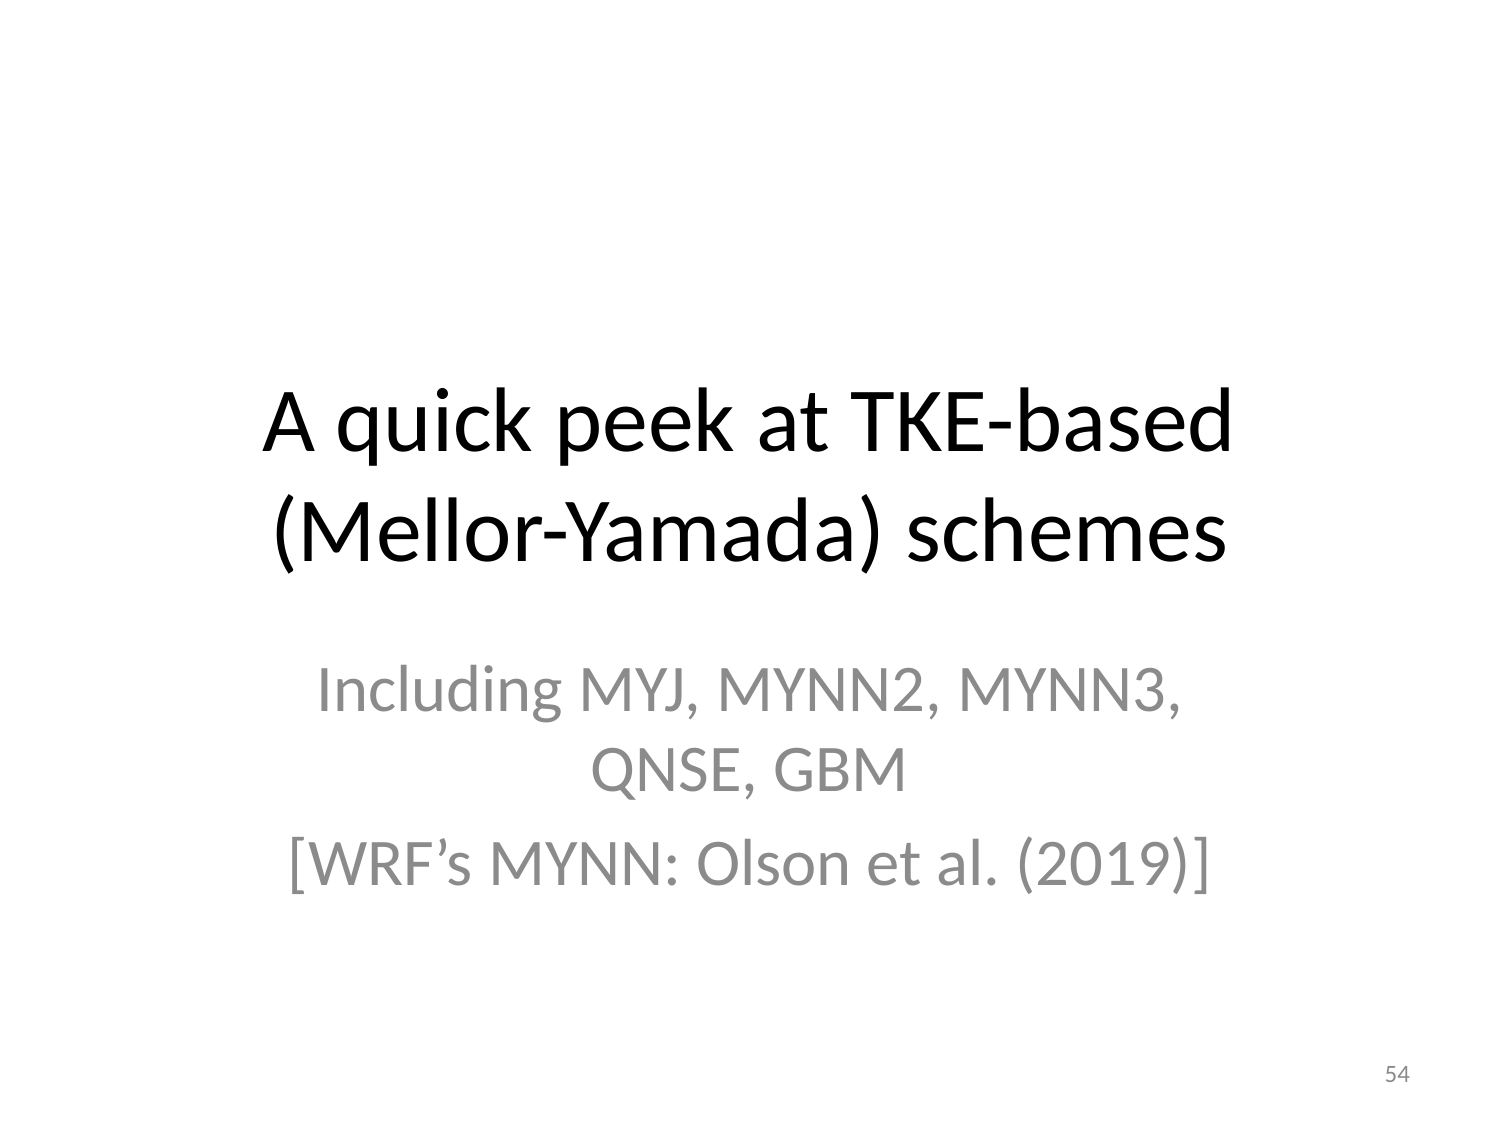

# A quick peek at TKE-based (Mellor-Yamada) schemes
Including MYJ, MYNN2, MYNN3, QNSE, GBM
[WRF’s MYNN: Olson et al. (2019)]
54